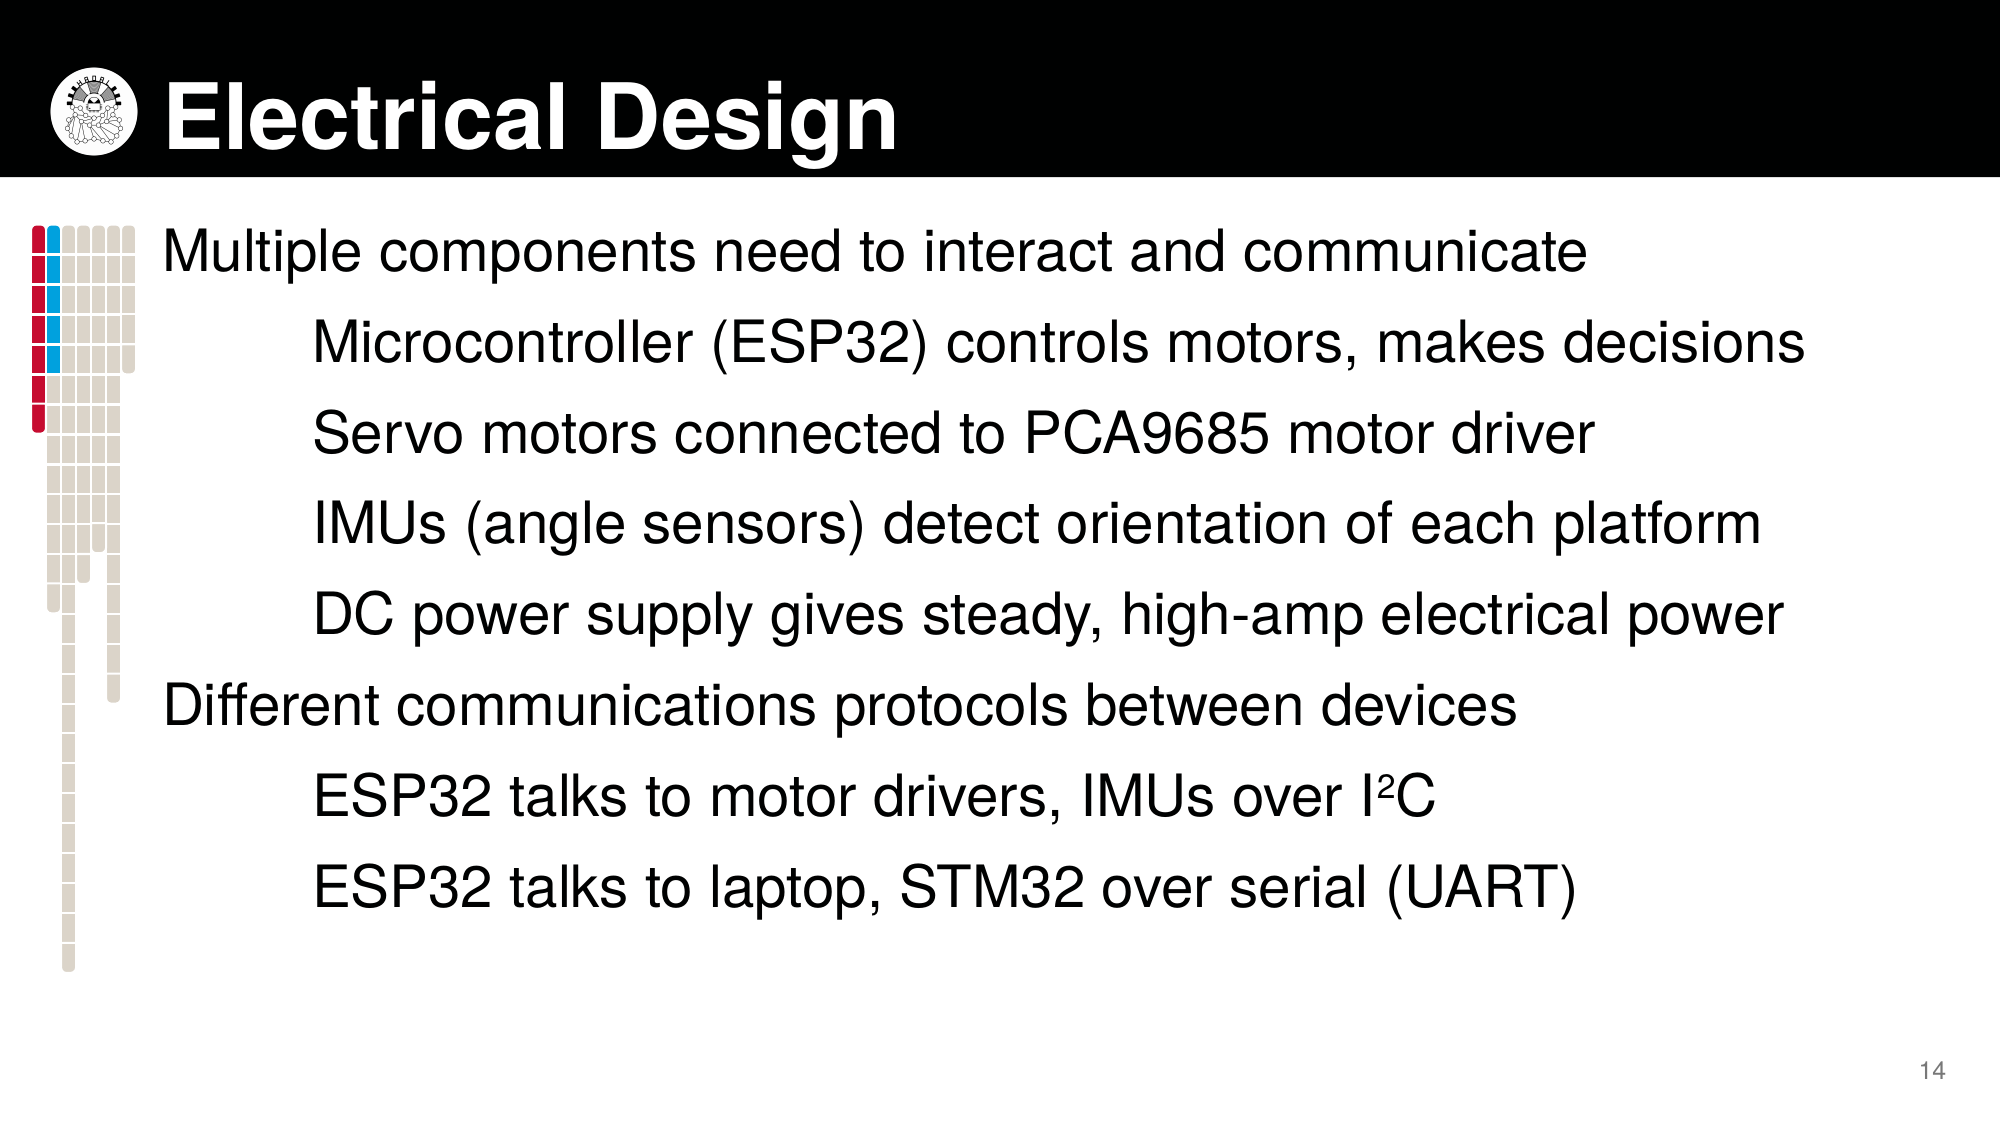

# Electrical Design
Multiple components need to interact and communicate
	Microcontroller (ESP32) controls motors, makes decisions
	Servo motors connected to PCA9685 motor driver
	IMUs (angle sensors) detect orientation of each platform
	DC power supply gives steady, high-amp electrical power
Different communications protocols between devices
	ESP32 talks to motor drivers, IMUs over I2C
	ESP32 talks to laptop, STM32 over serial (UART)

14